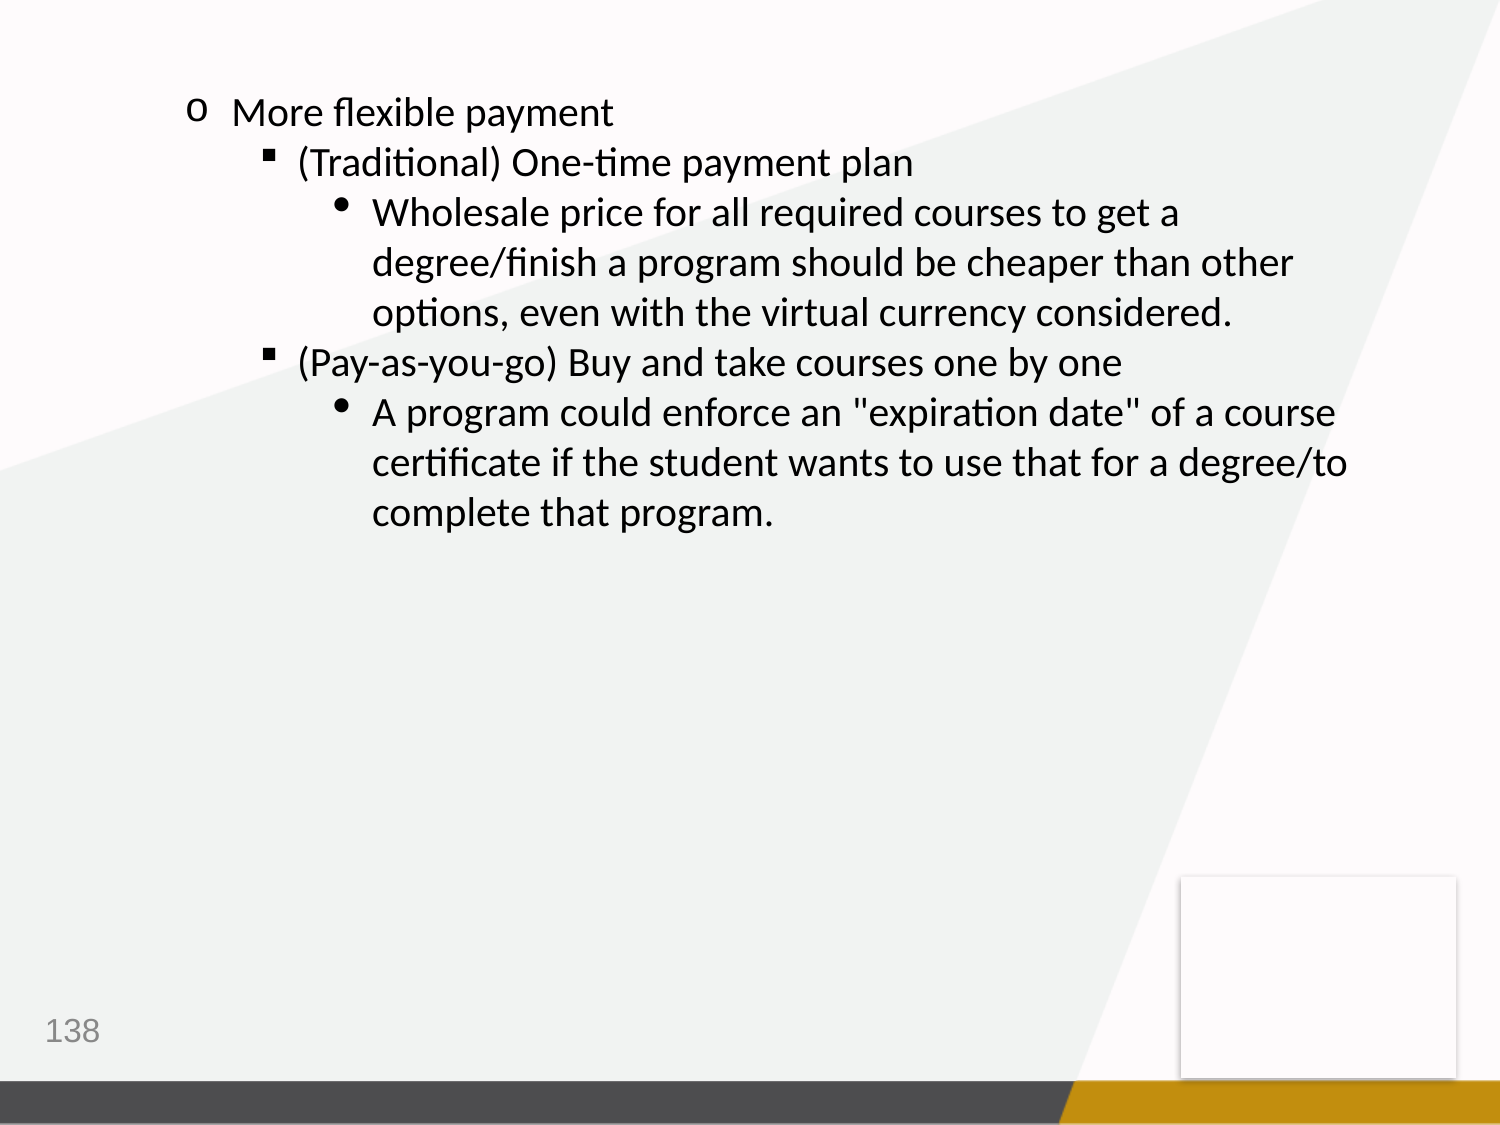

More flexible payment
(Traditional) One-time payment plan
Wholesale price for all required courses to get a degree/finish a program should be cheaper than other options, even with the virtual currency considered.
(Pay-as-you-go) Buy and take courses one by one
A program could enforce an "expiration date" of a course certificate if the student wants to use that for a degree/to complete that program.

138